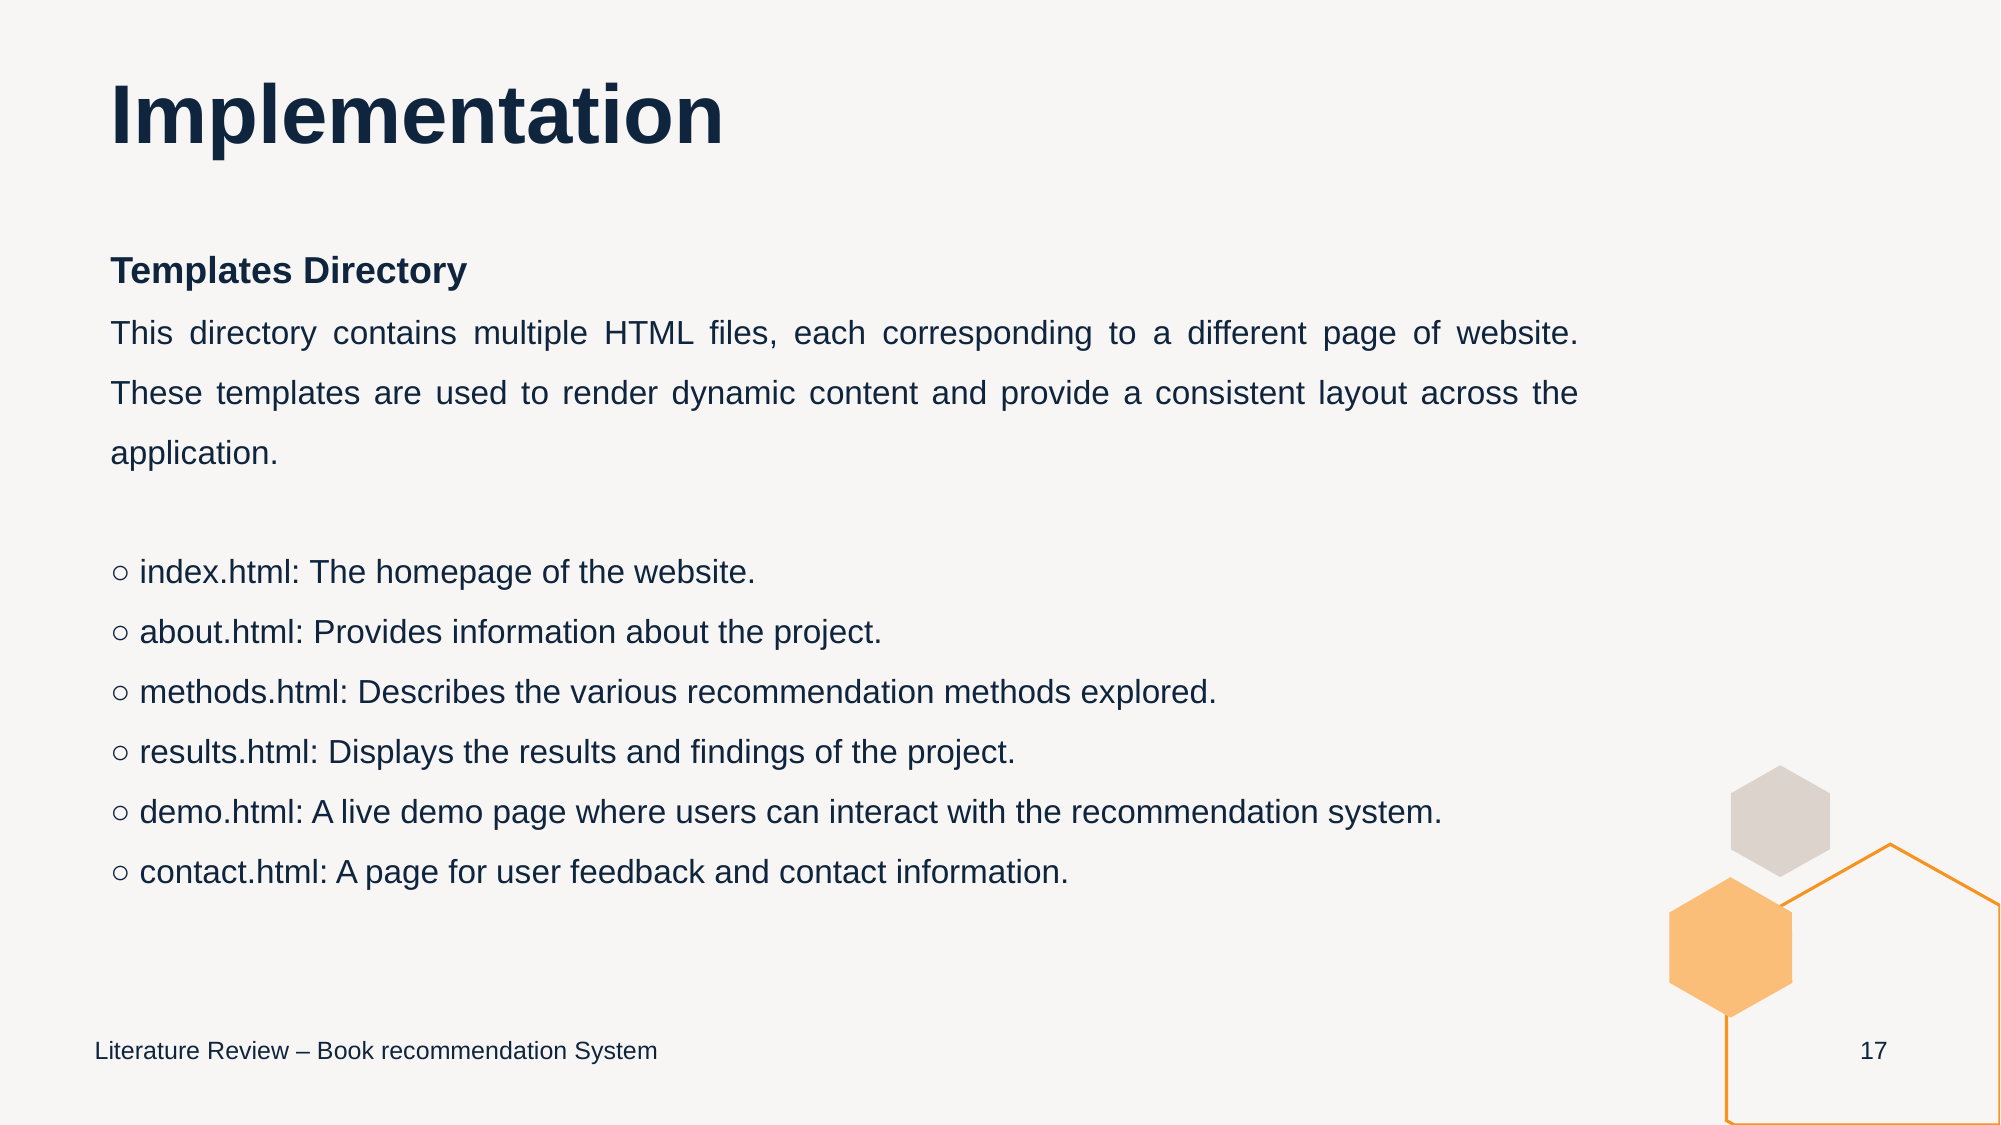

# Implementation
Templates Directory
This directory contains multiple HTML files, each corresponding to a different page of website. These templates are used to render dynamic content and provide a consistent layout across the application.

○ index.html: The homepage of the website.
○ about.html: Provides information about the project.
○ methods.html: Describes the various recommendation methods explored.
○ results.html: Displays the results and findings of the project.
○ demo.html: A live demo page where users can interact with the recommendation system.
○ contact.html: A page for user feedback and contact information.
Literature Review – Book recommendation System
17